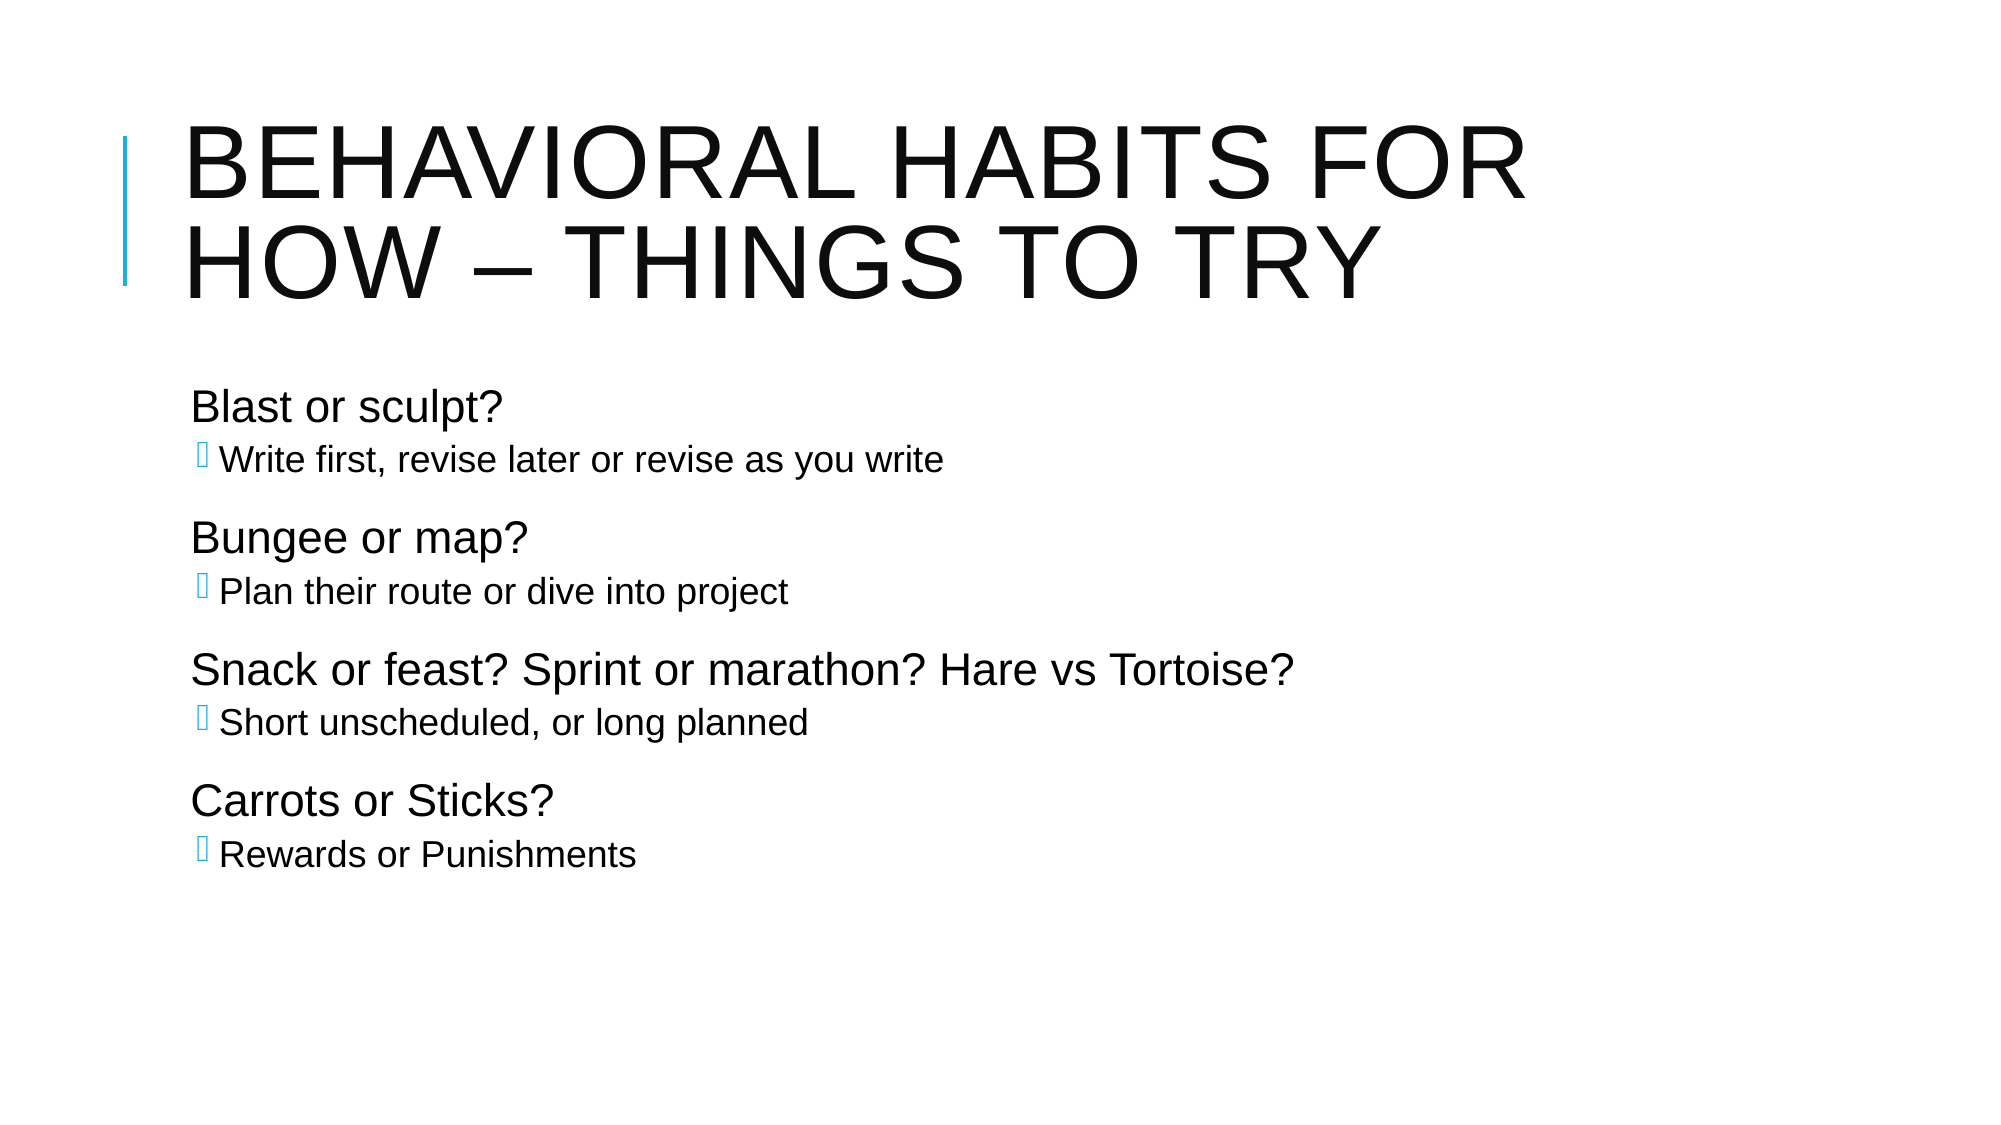

# Behavioral Habits for How – Things to Try
Blast or sculpt?
Write first, revise later or revise as you write
Bungee or map?
Plan their route or dive into project
Snack or feast? Sprint or marathon? Hare vs Tortoise?
Short unscheduled, or long planned
Carrots or Sticks?
Rewards or Punishments